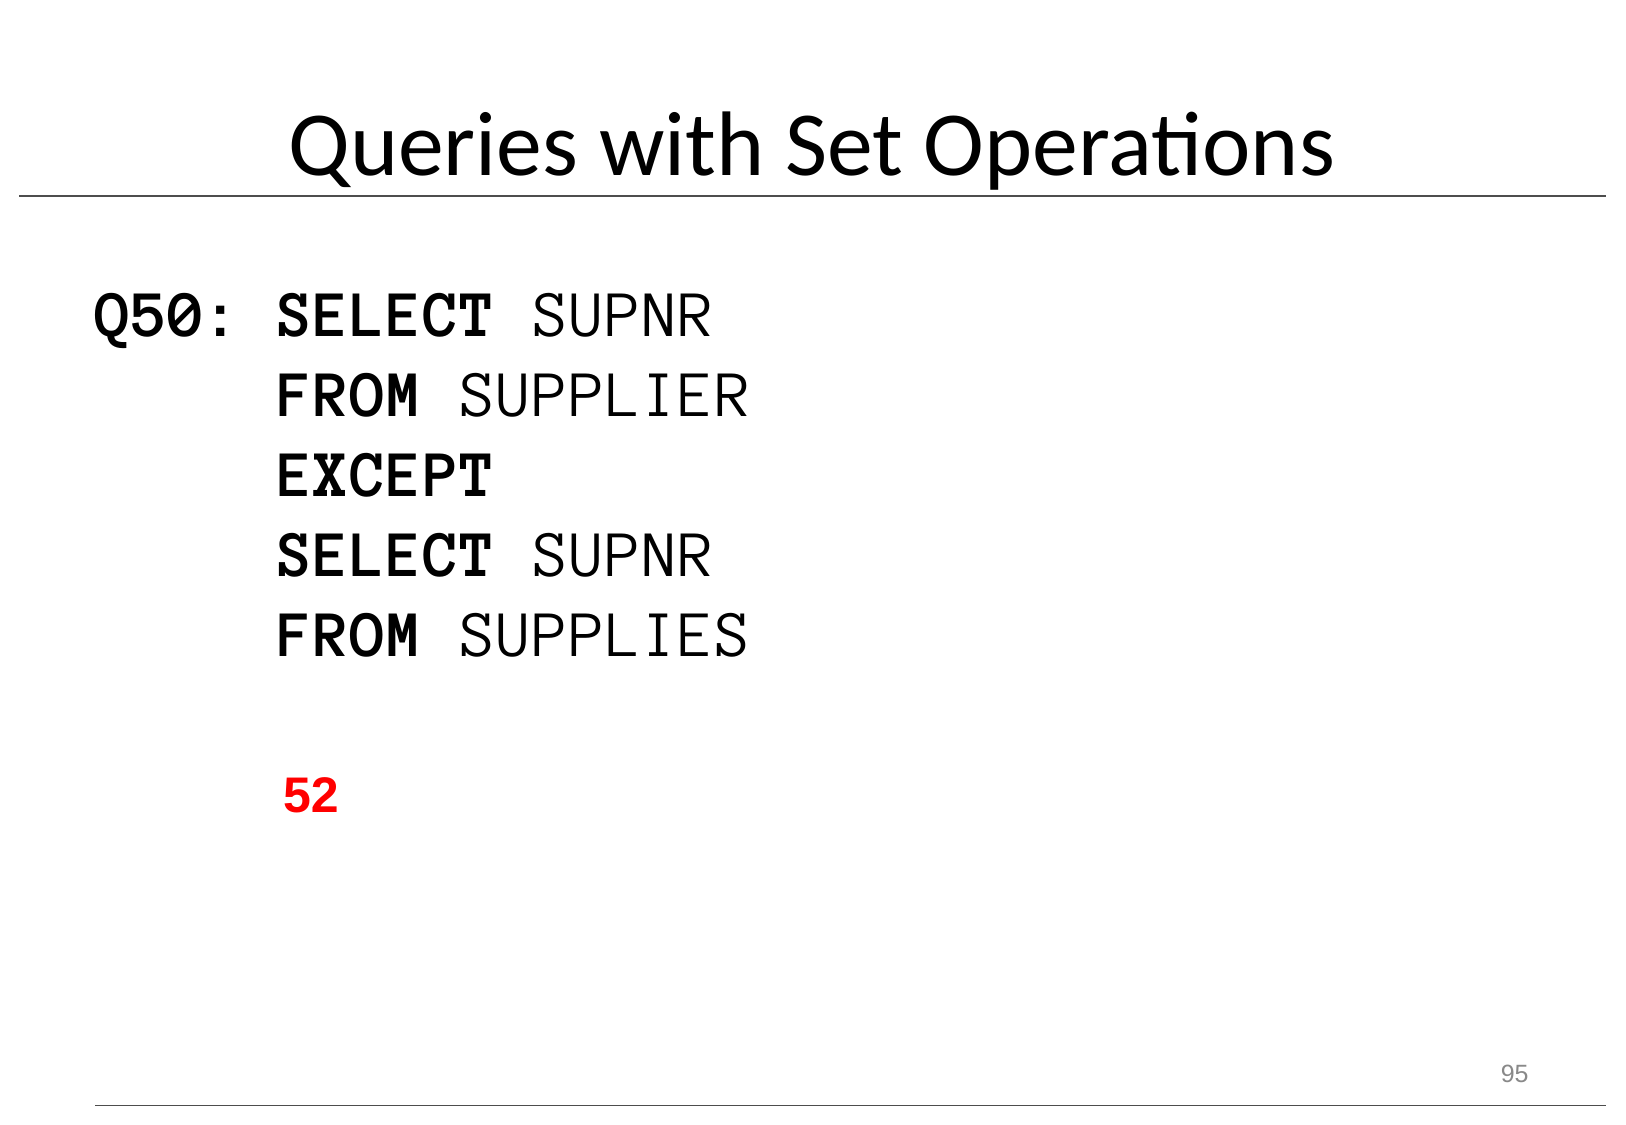

# Queries with Set Operations
Q50: SELECT SUPNR
     FROM SUPPLIER
     EXCEPT
     SELECT SUPNR
     FROM SUPPLIES

52
95